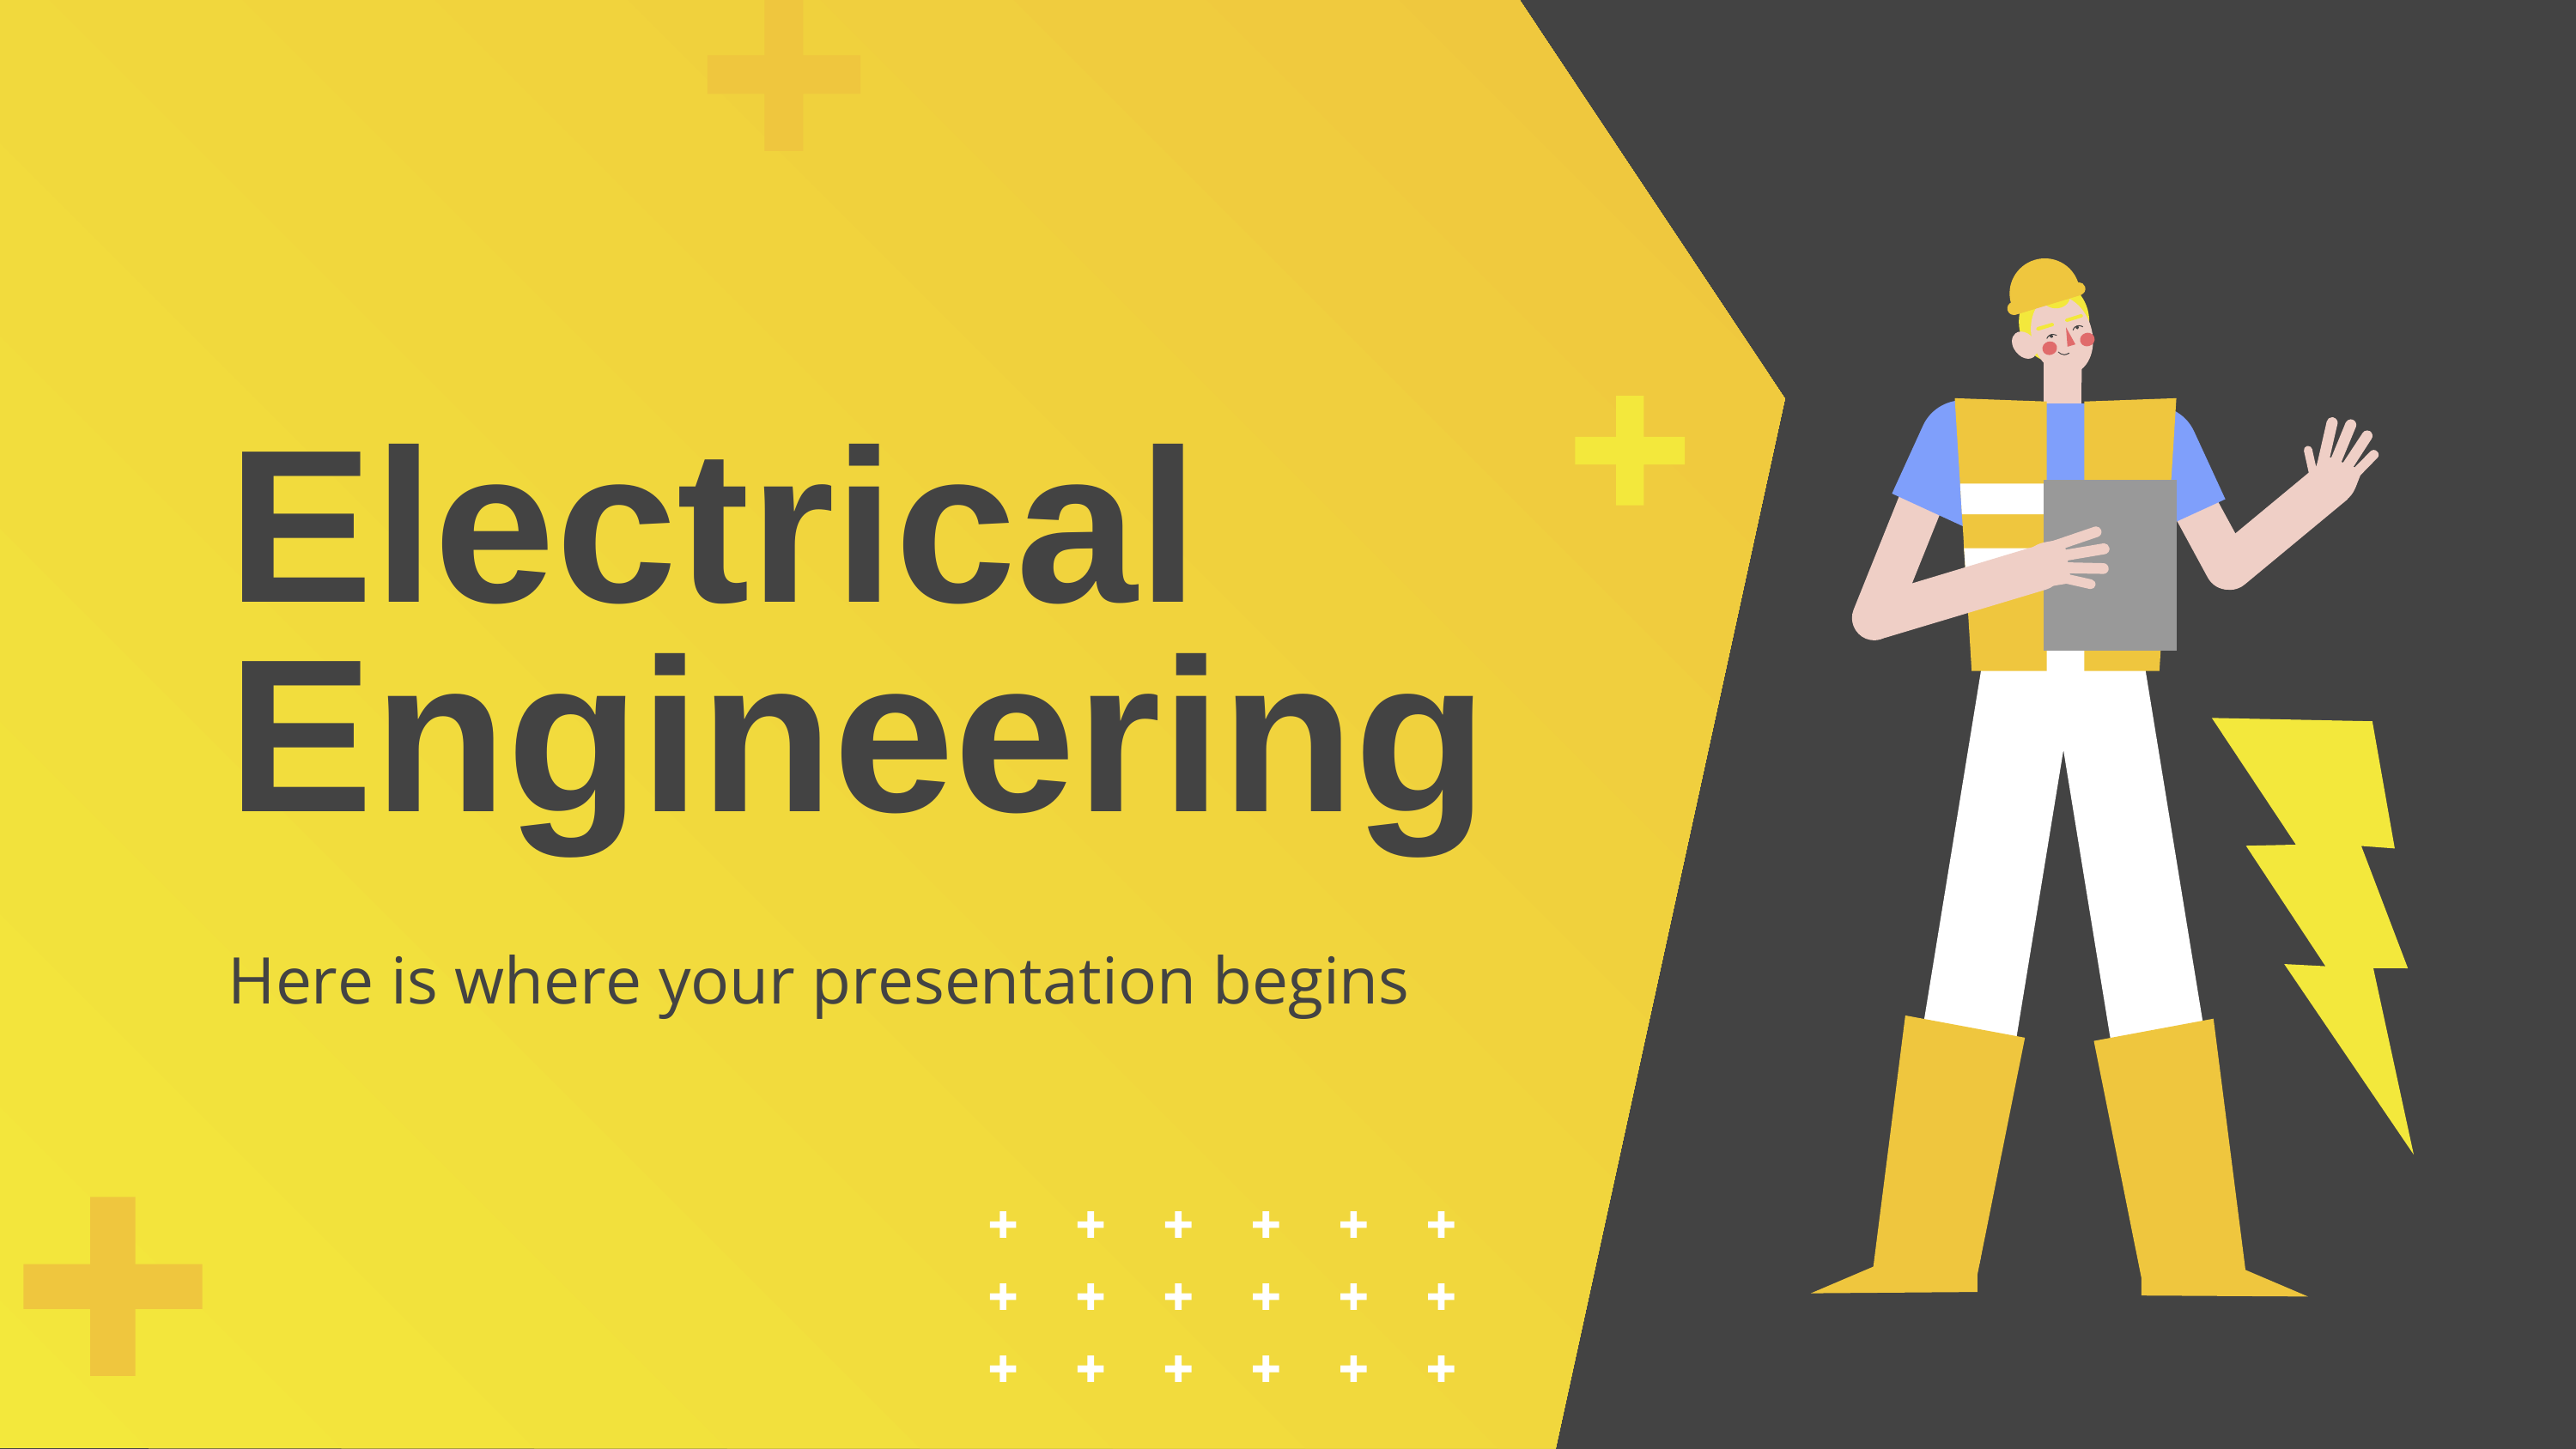

# Electrical Engineering
Here is where your presentation begins